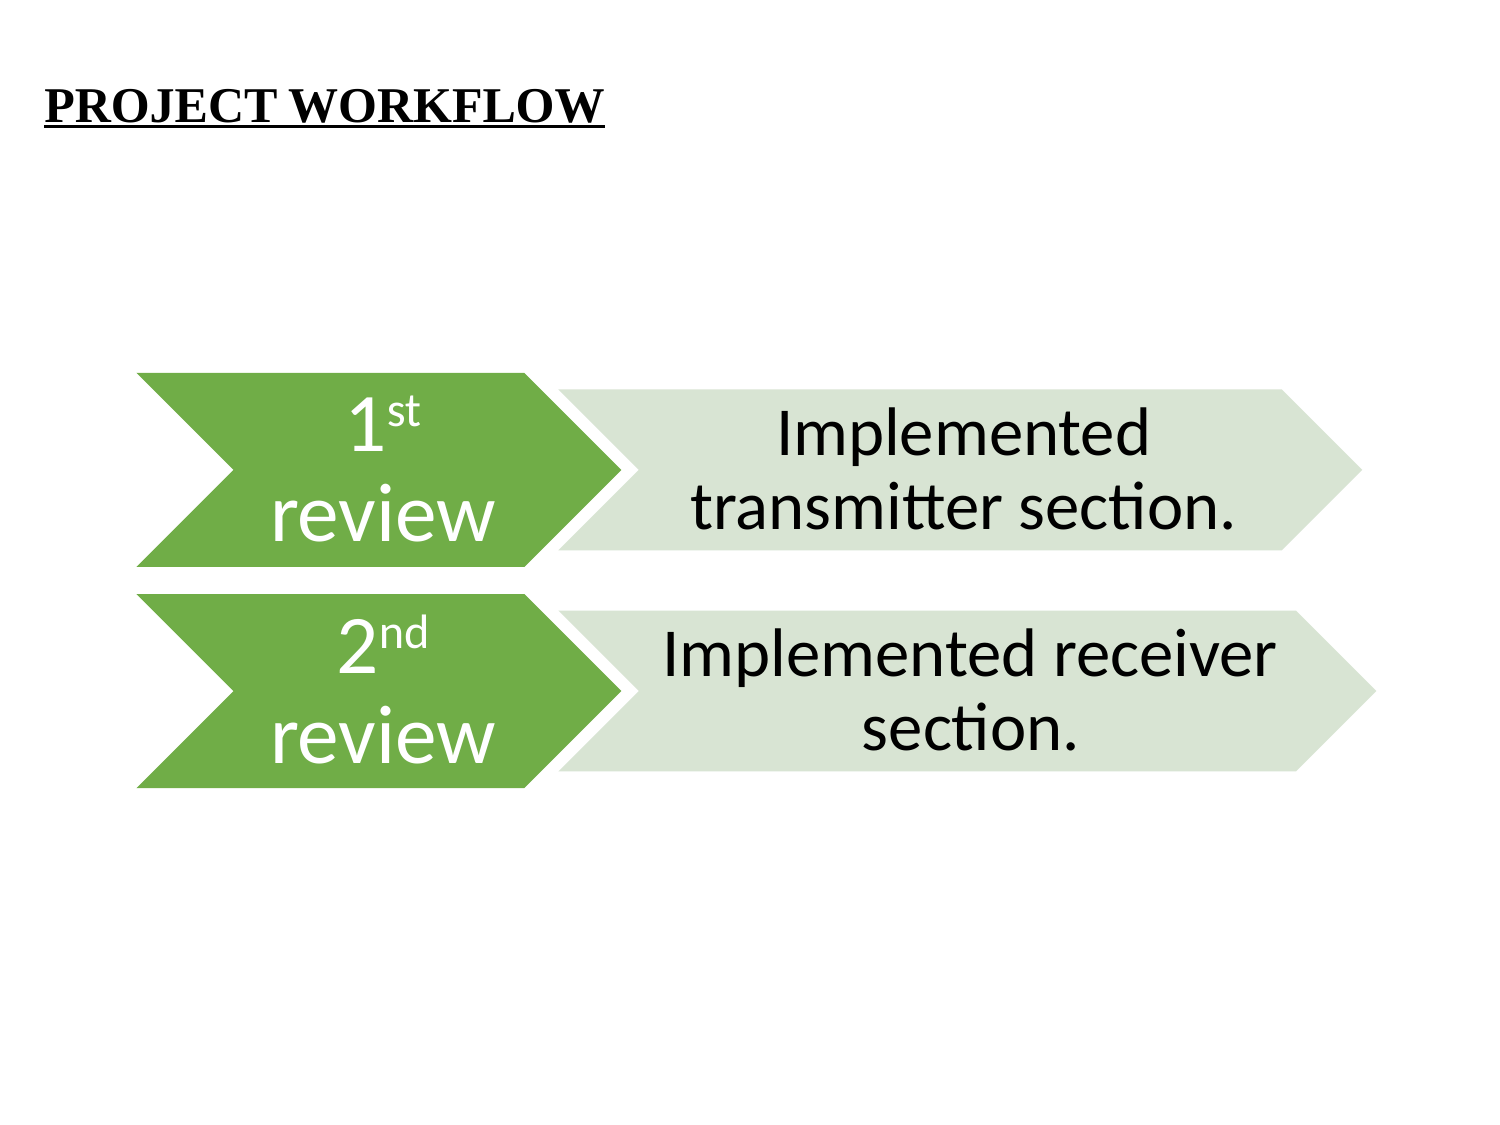

Project Workflow
1st review
Implemented transmitter section.
2nd review
Implemented receiver section.